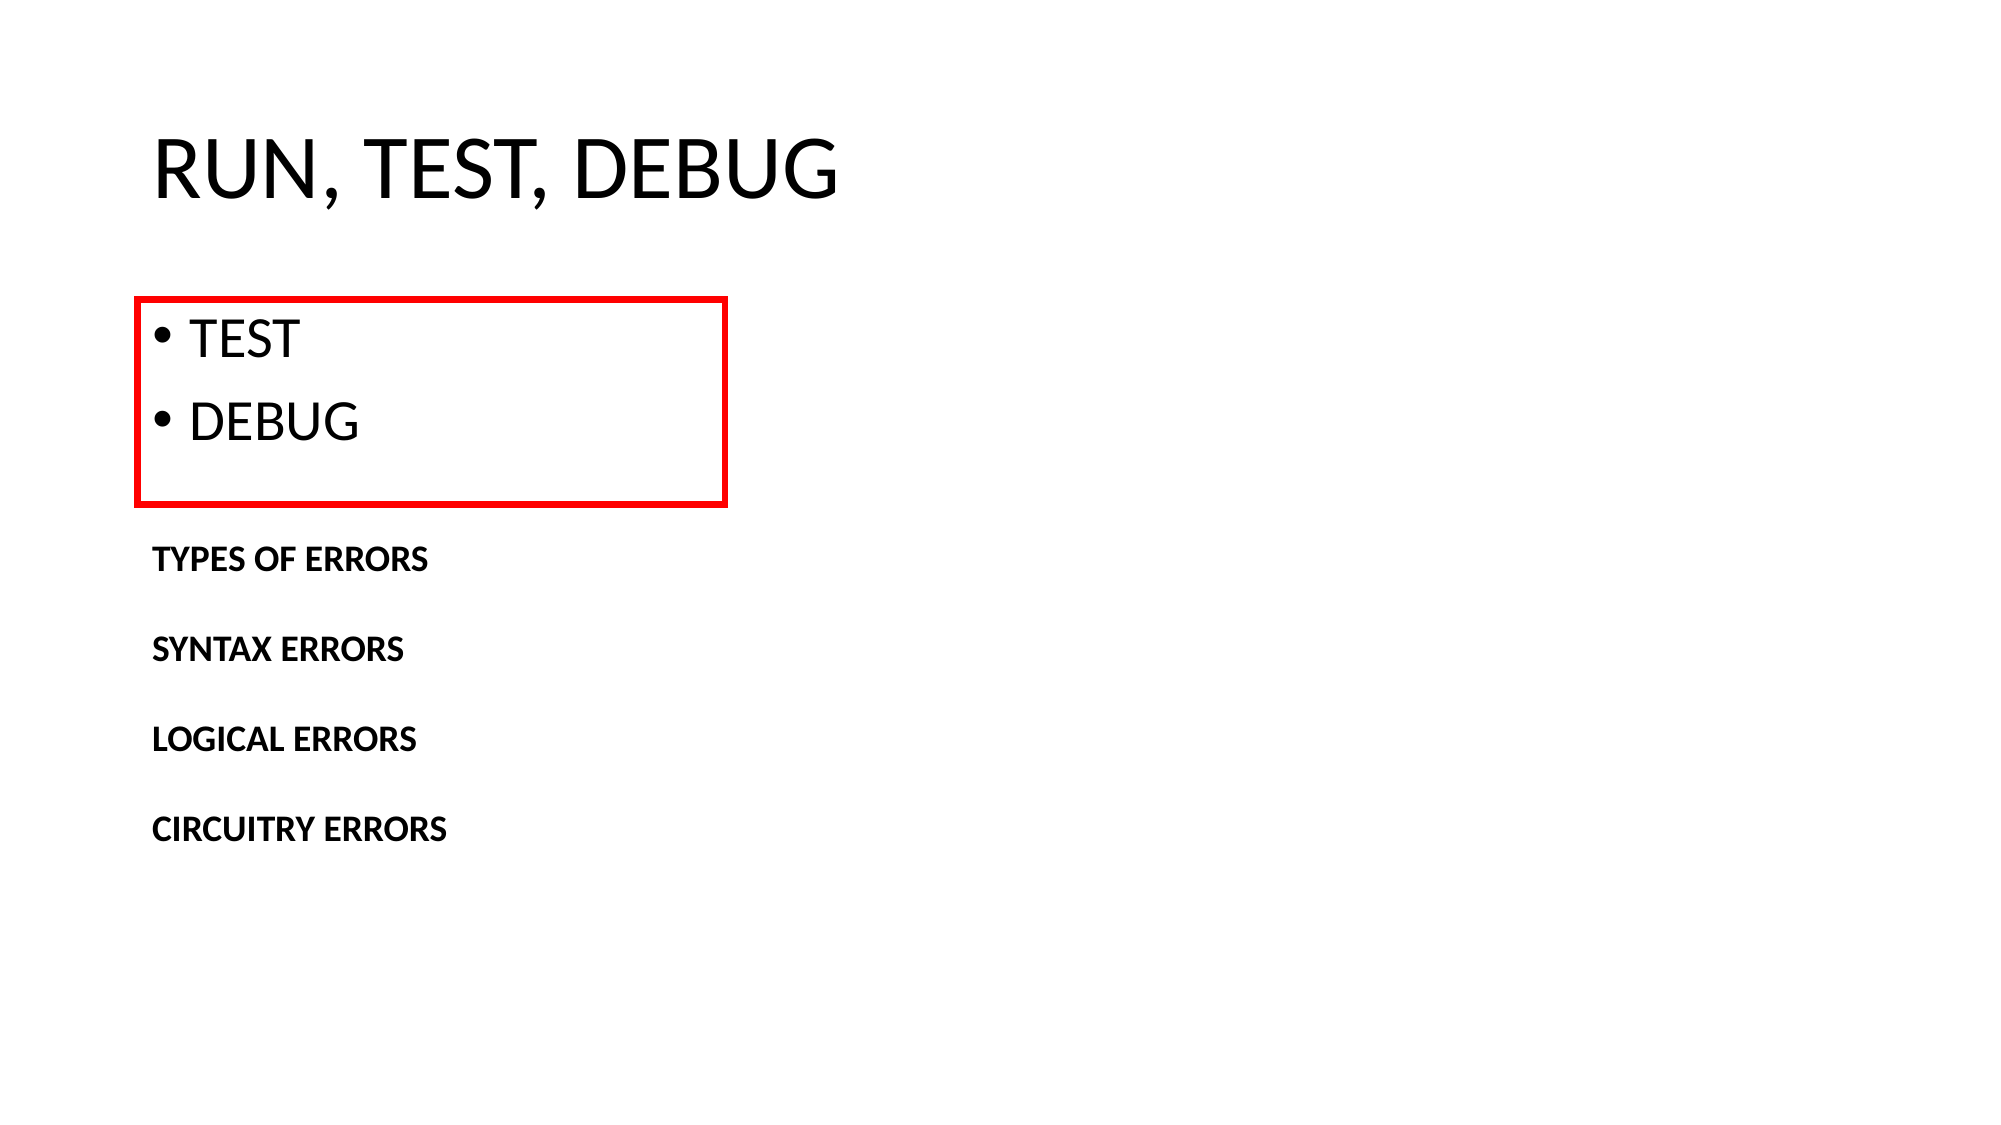

# RUN, TEST, DEBUG
TEST
DEBUG

TYPES OF ERRORS

SYNTAX ERRORS

LOGICAL ERRORS

CIRCUITRY ERRORS